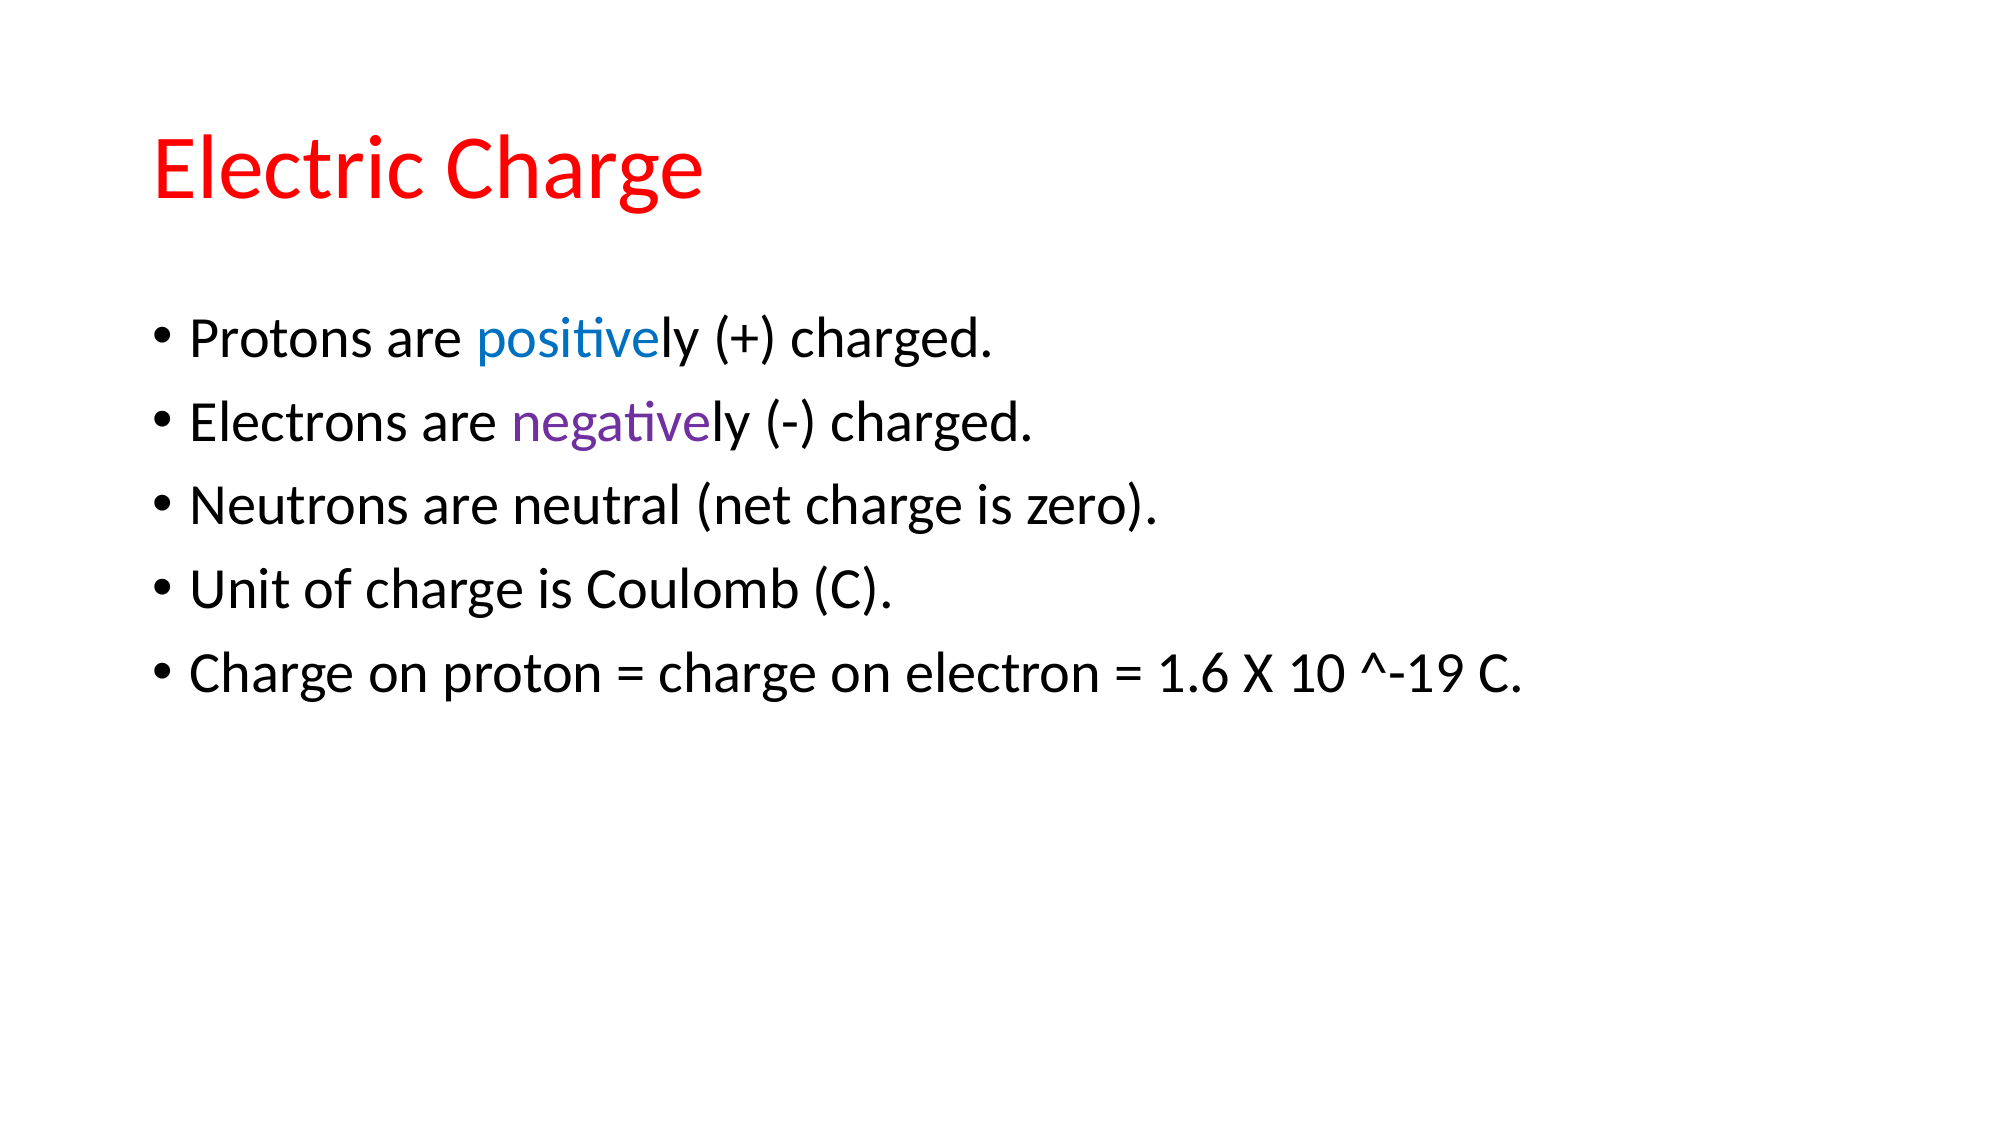

# Electric Charge
Protons are positively (+) charged.
Electrons are negatively (-) charged.
Neutrons are neutral (net charge is zero).
Unit of charge is Coulomb (C).
Charge on proton = charge on electron = 1.6 X 10 ^-19 C.